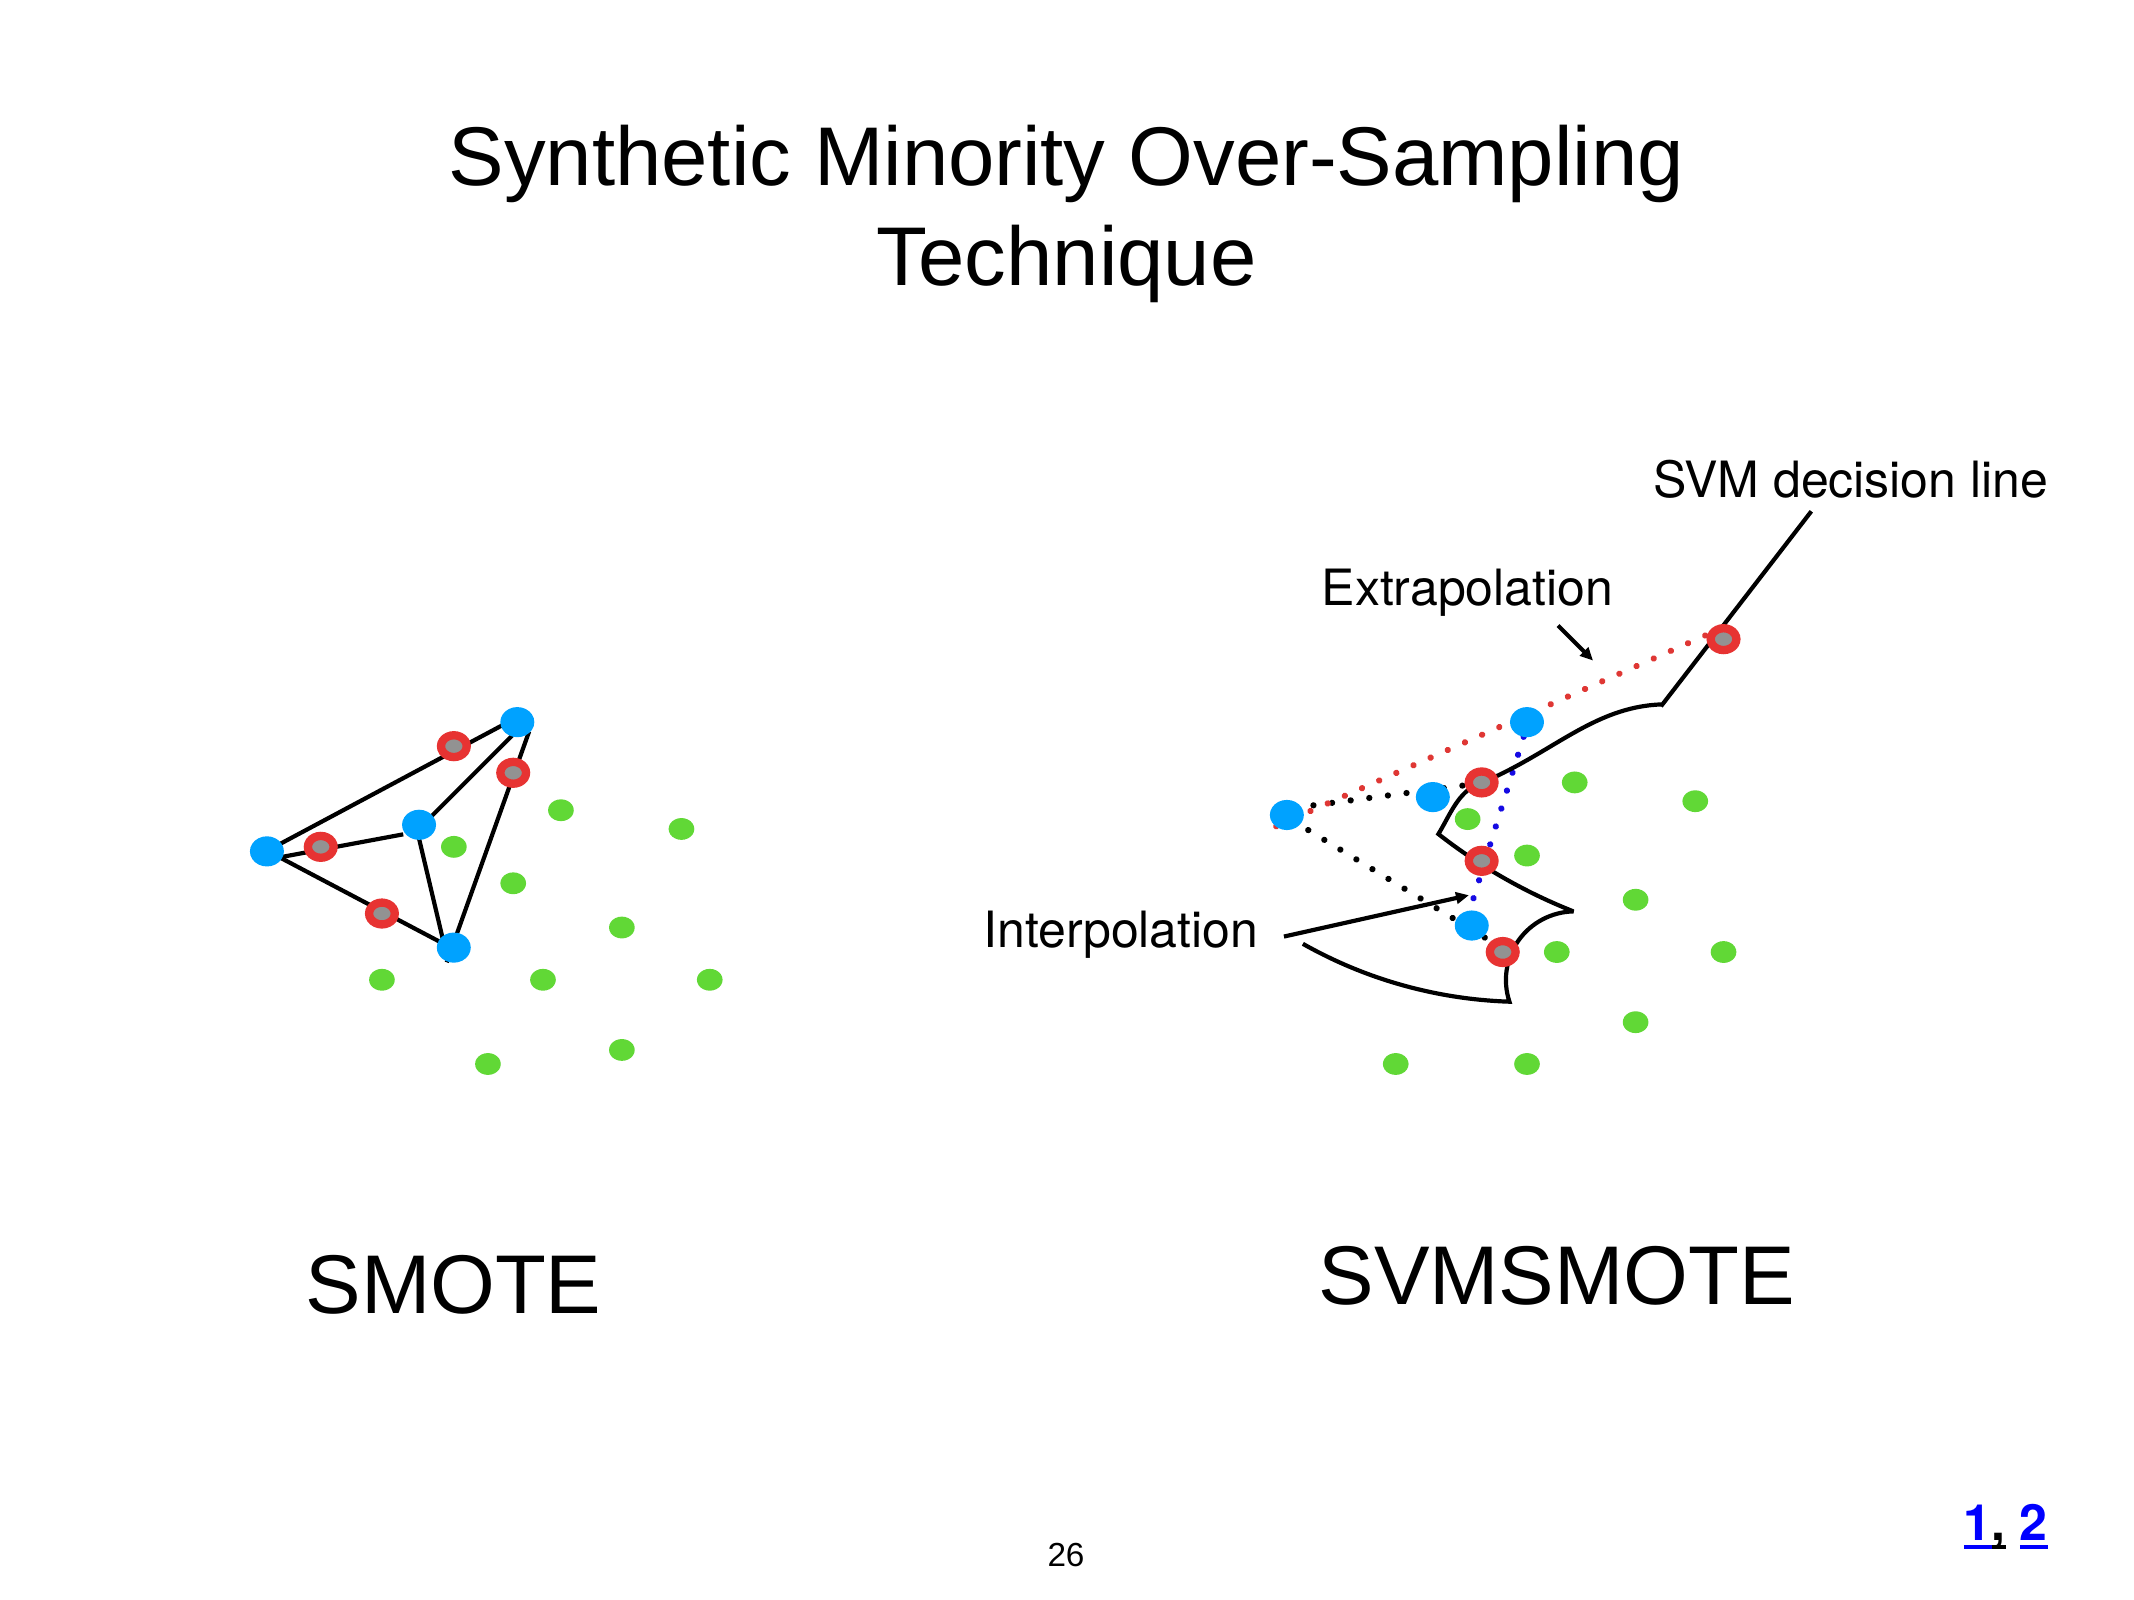

26
# Synthetic Minority Over-Sampling Technique
SVM decision line

Extrapolation

Interpolation

SVMSMOTE
SMOTE
1, 2